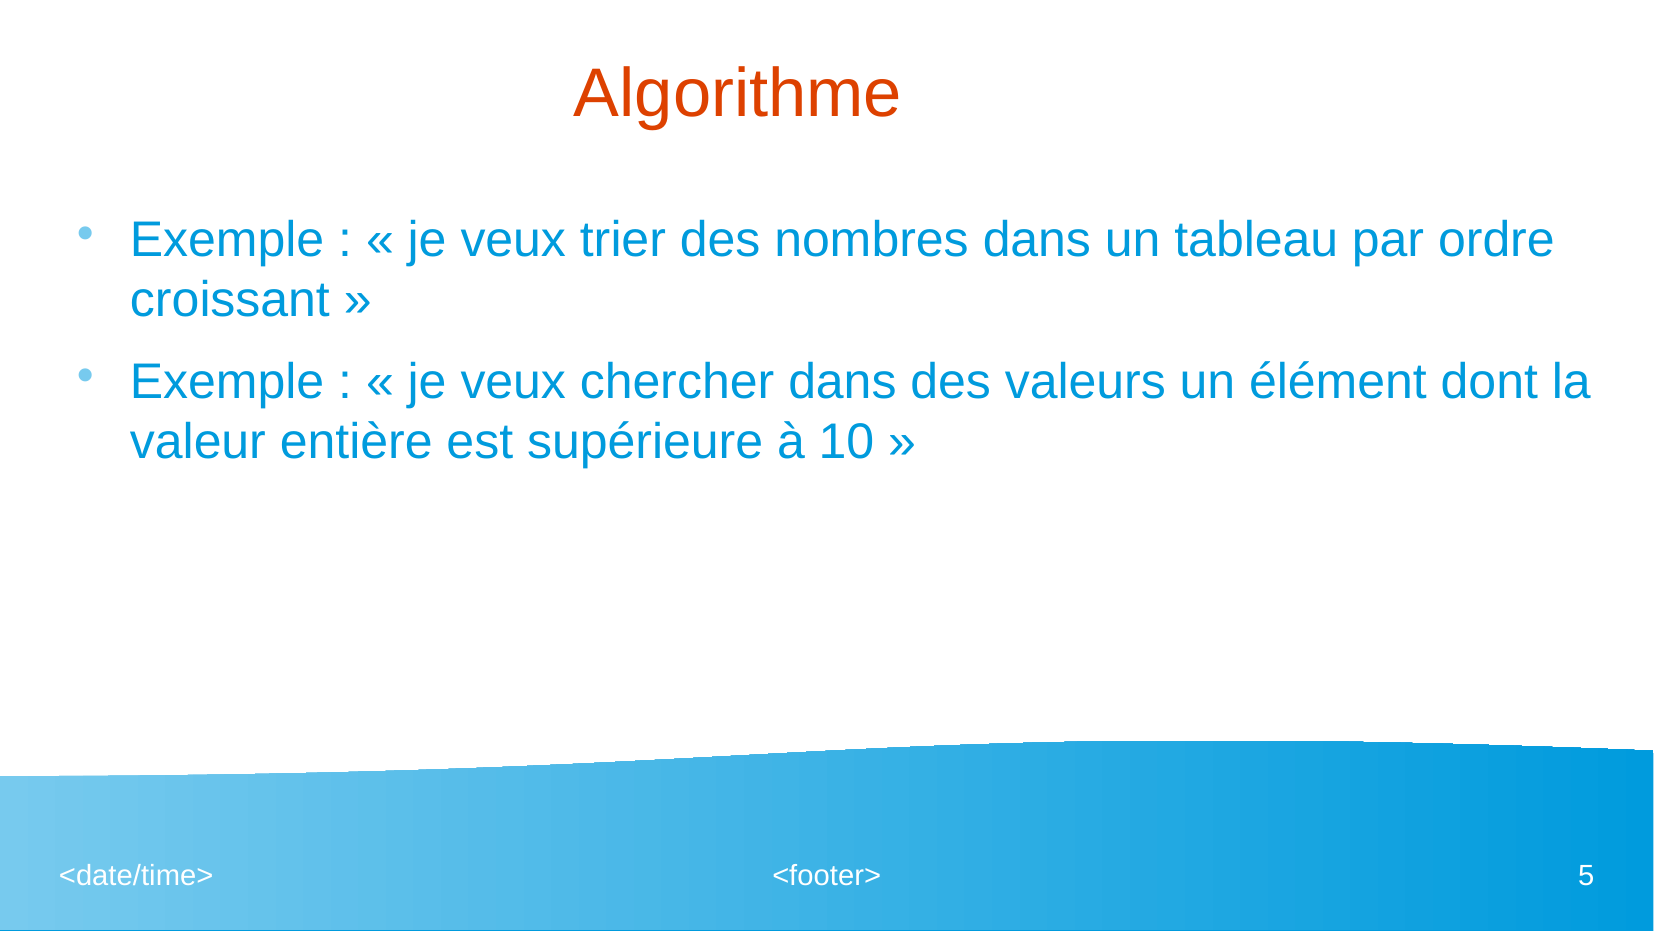

# Algorithme
Exemple : « je veux trier des nombres dans un tableau par ordre croissant »
Exemple : « je veux chercher dans des valeurs un élément dont la valeur entière est supérieure à 10 »